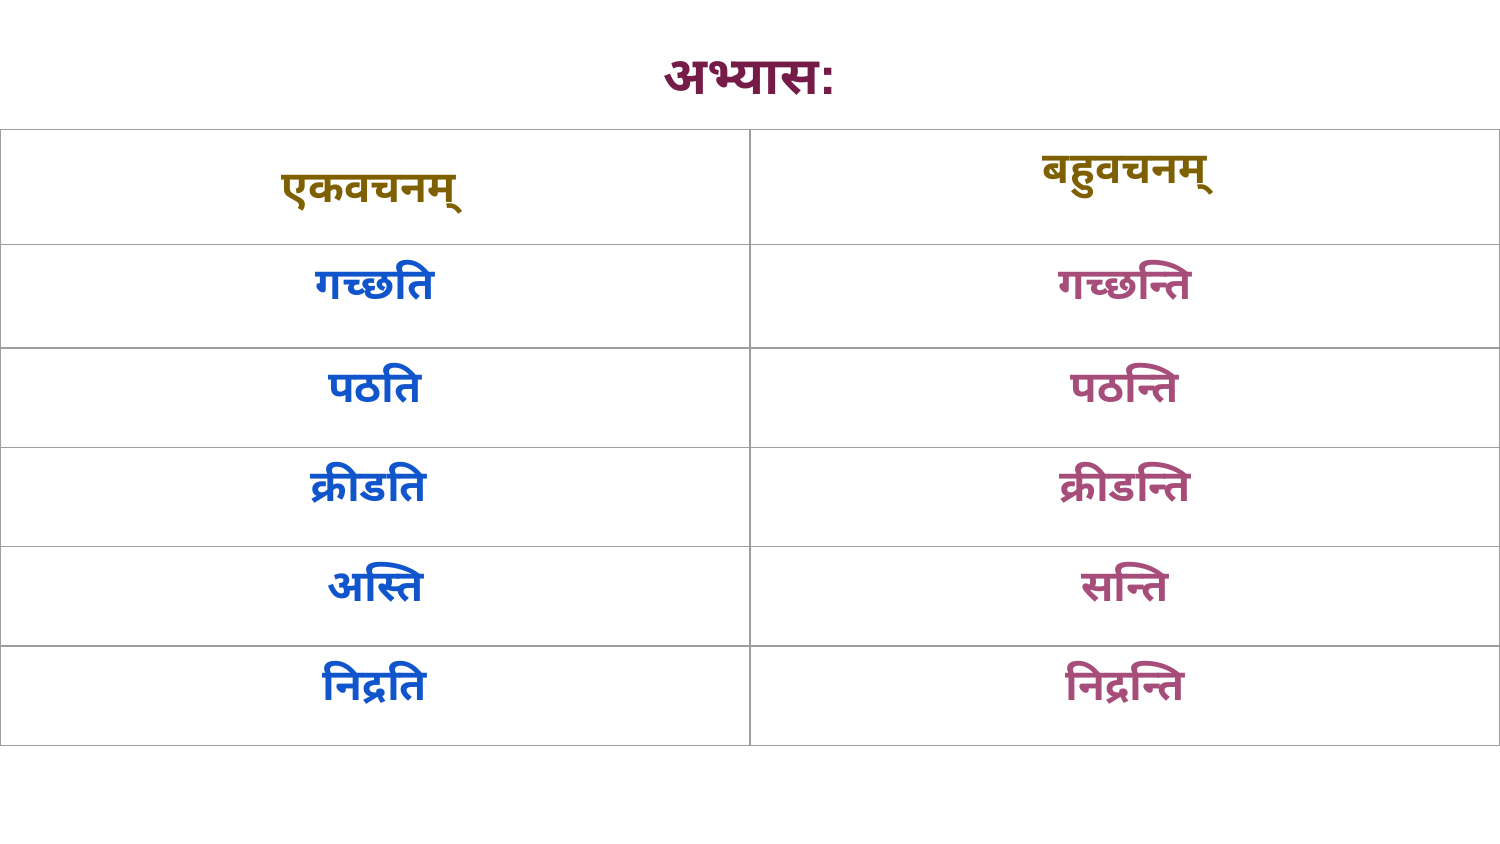

अभ्यास:
| एकवचनम् | बहुवचनम् |
| --- | --- |
| गच्छति | गच्छन्ति |
| पठति | पठन्ति |
| क्रीडति | क्रीडन्ति |
| अस्ति | सन्ति |
| निद्रति | निद्रन्ति |